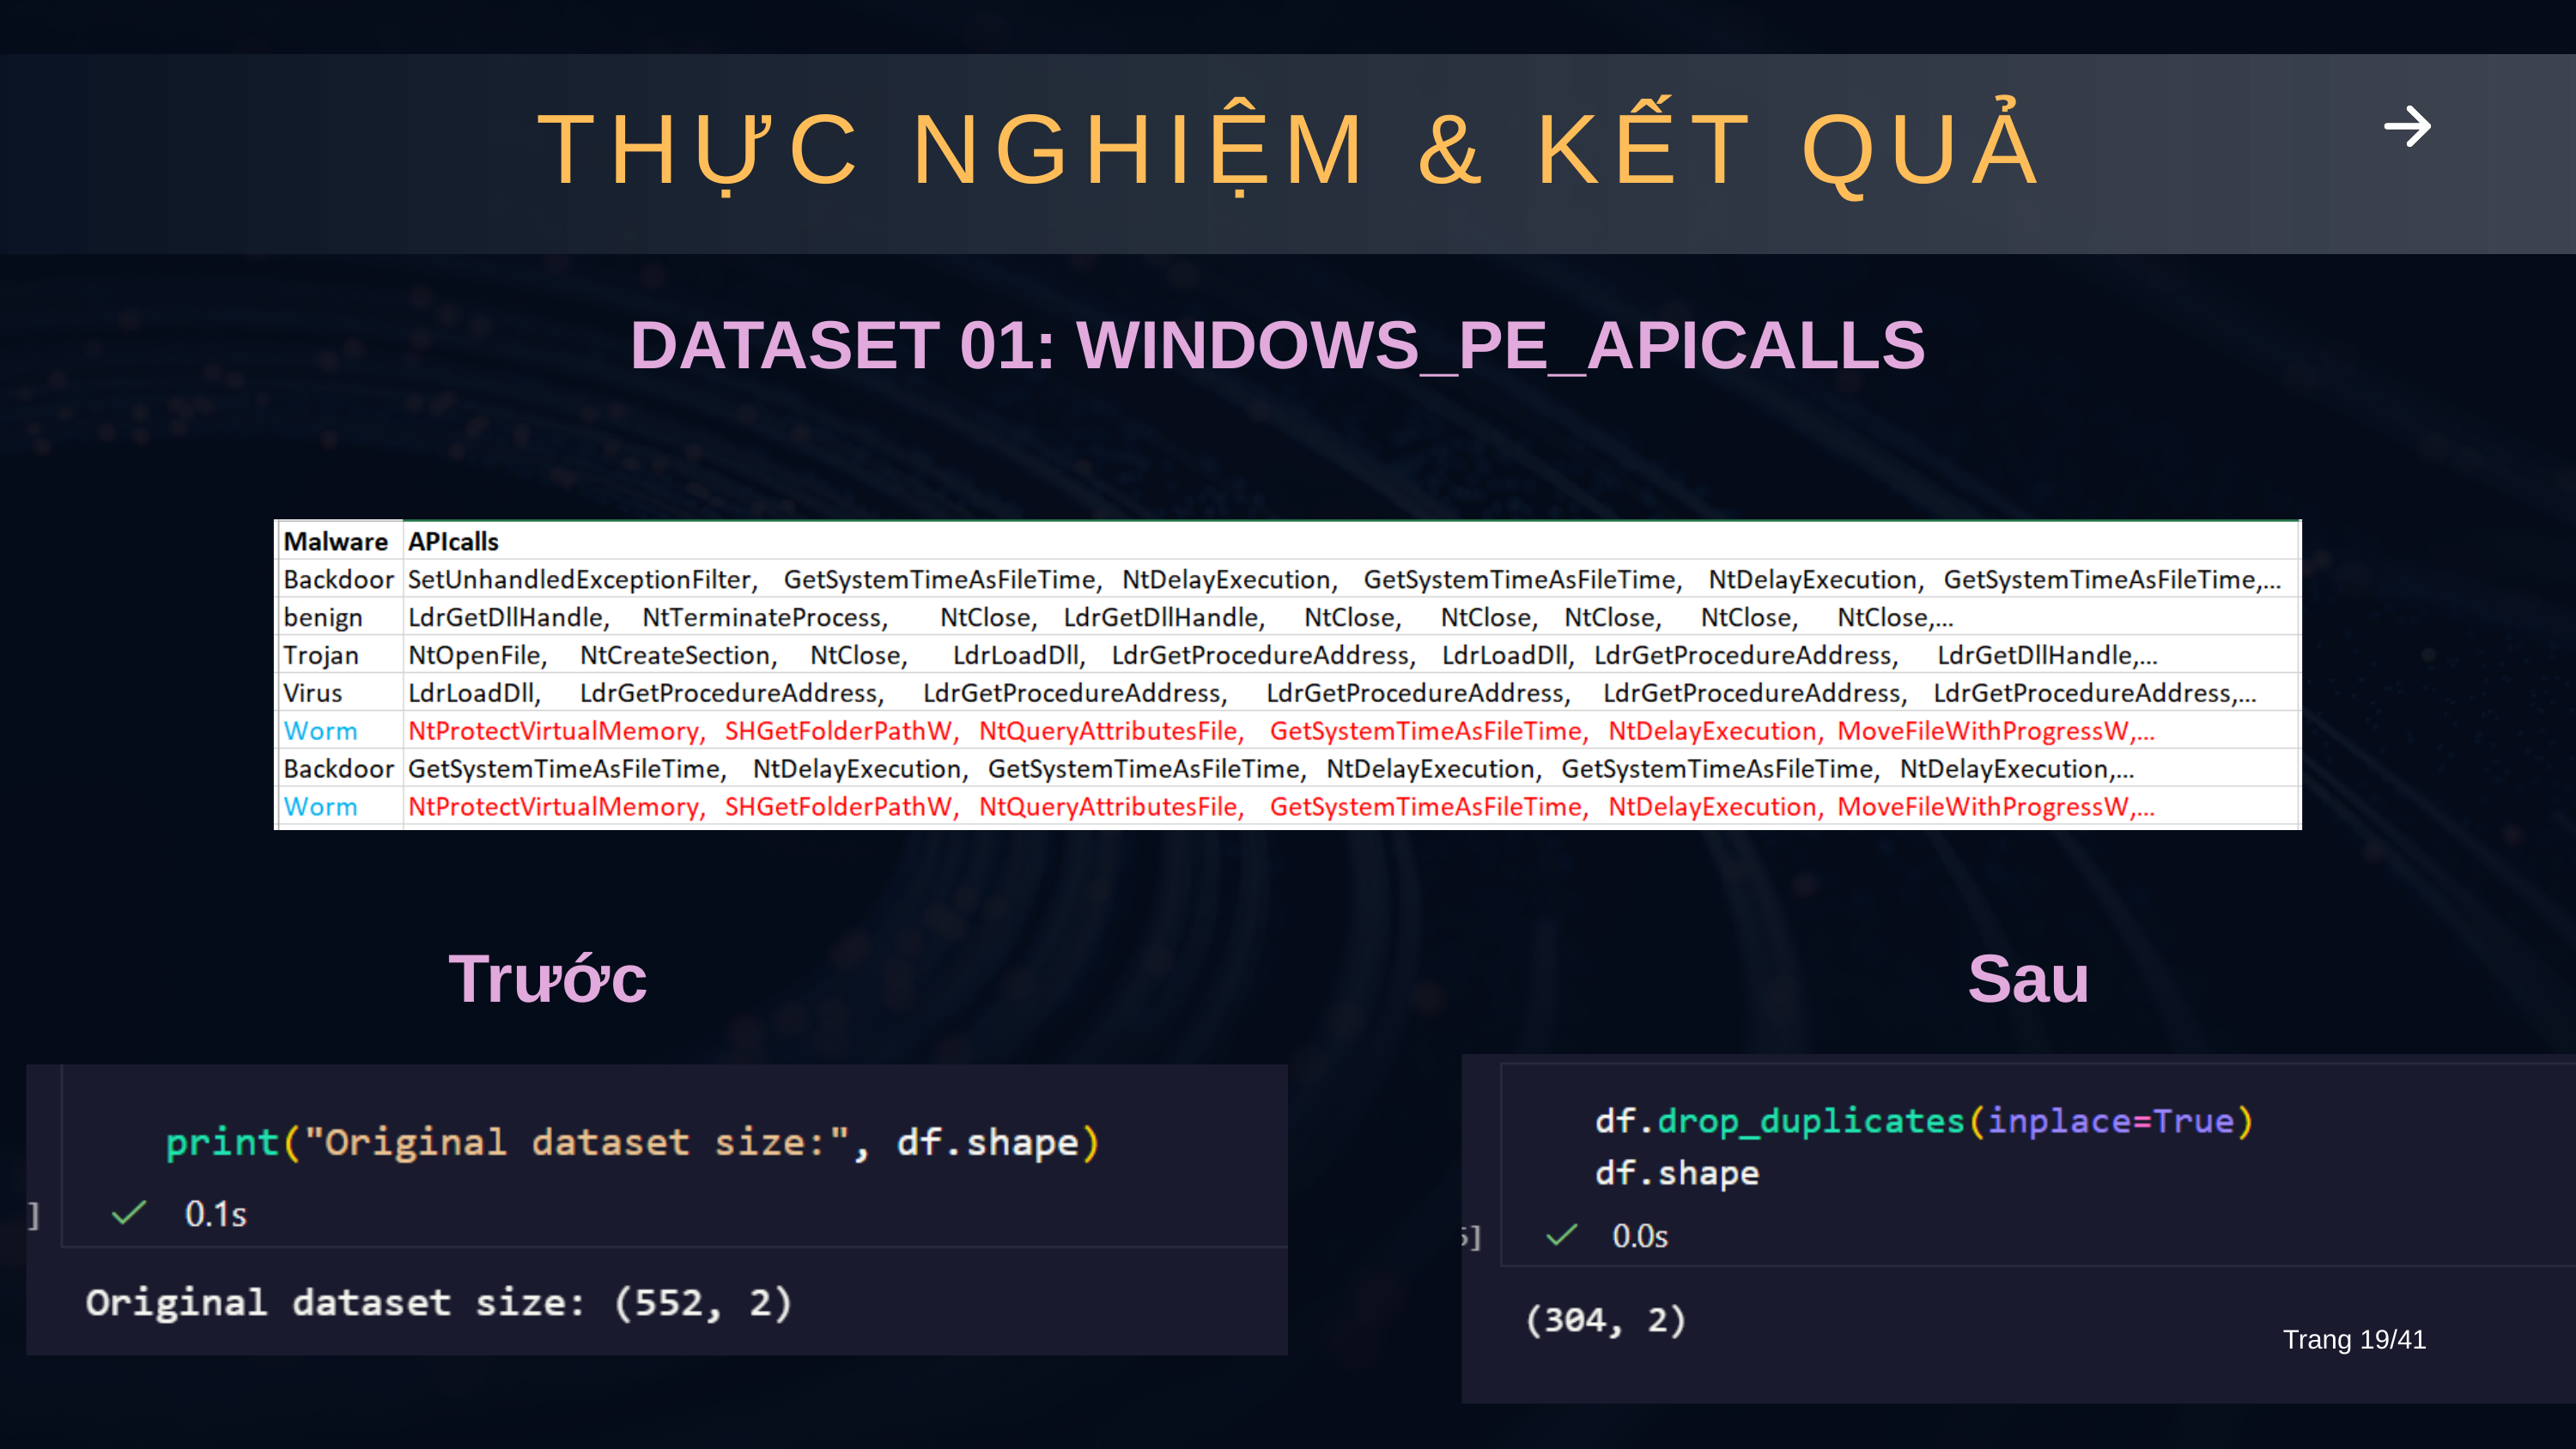

THỰC NGHIỆM & KẾT QUẢ

DATASET 01: WINDOWS_PE_APICALLS

Trước
Sau

Trang 19/41